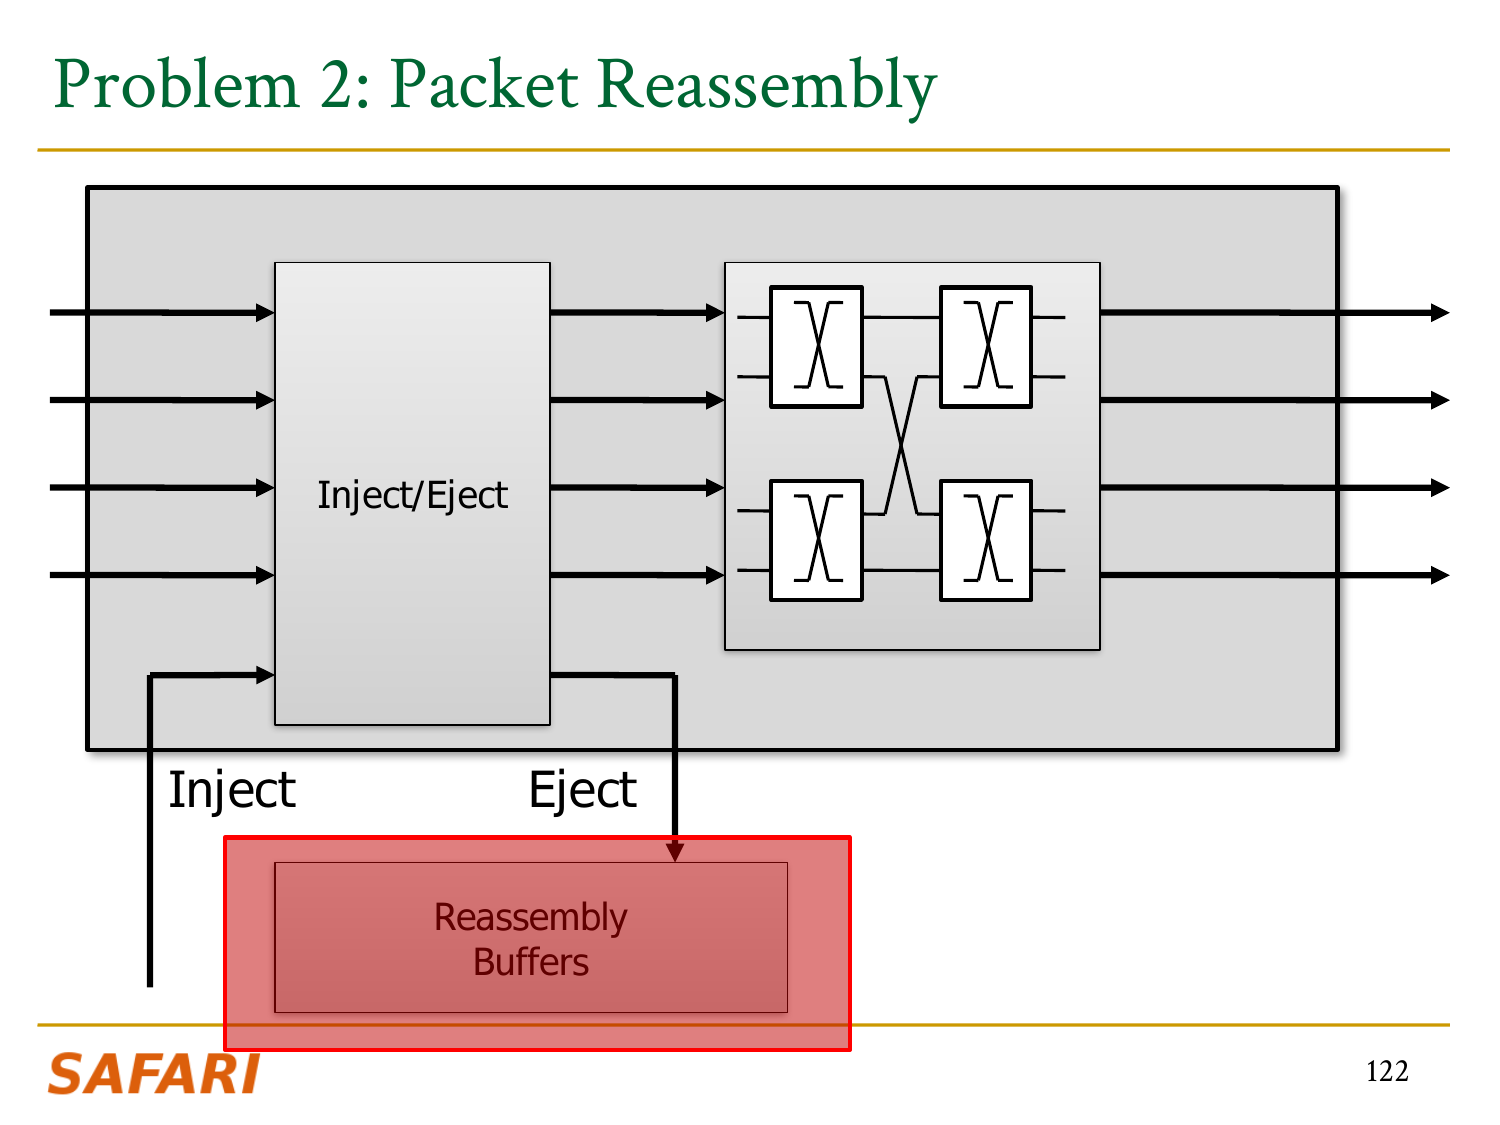

# Problem 2: Packet Reassembly

Inject/Eject

Inject
Eject

Reassembly
Buffers
122